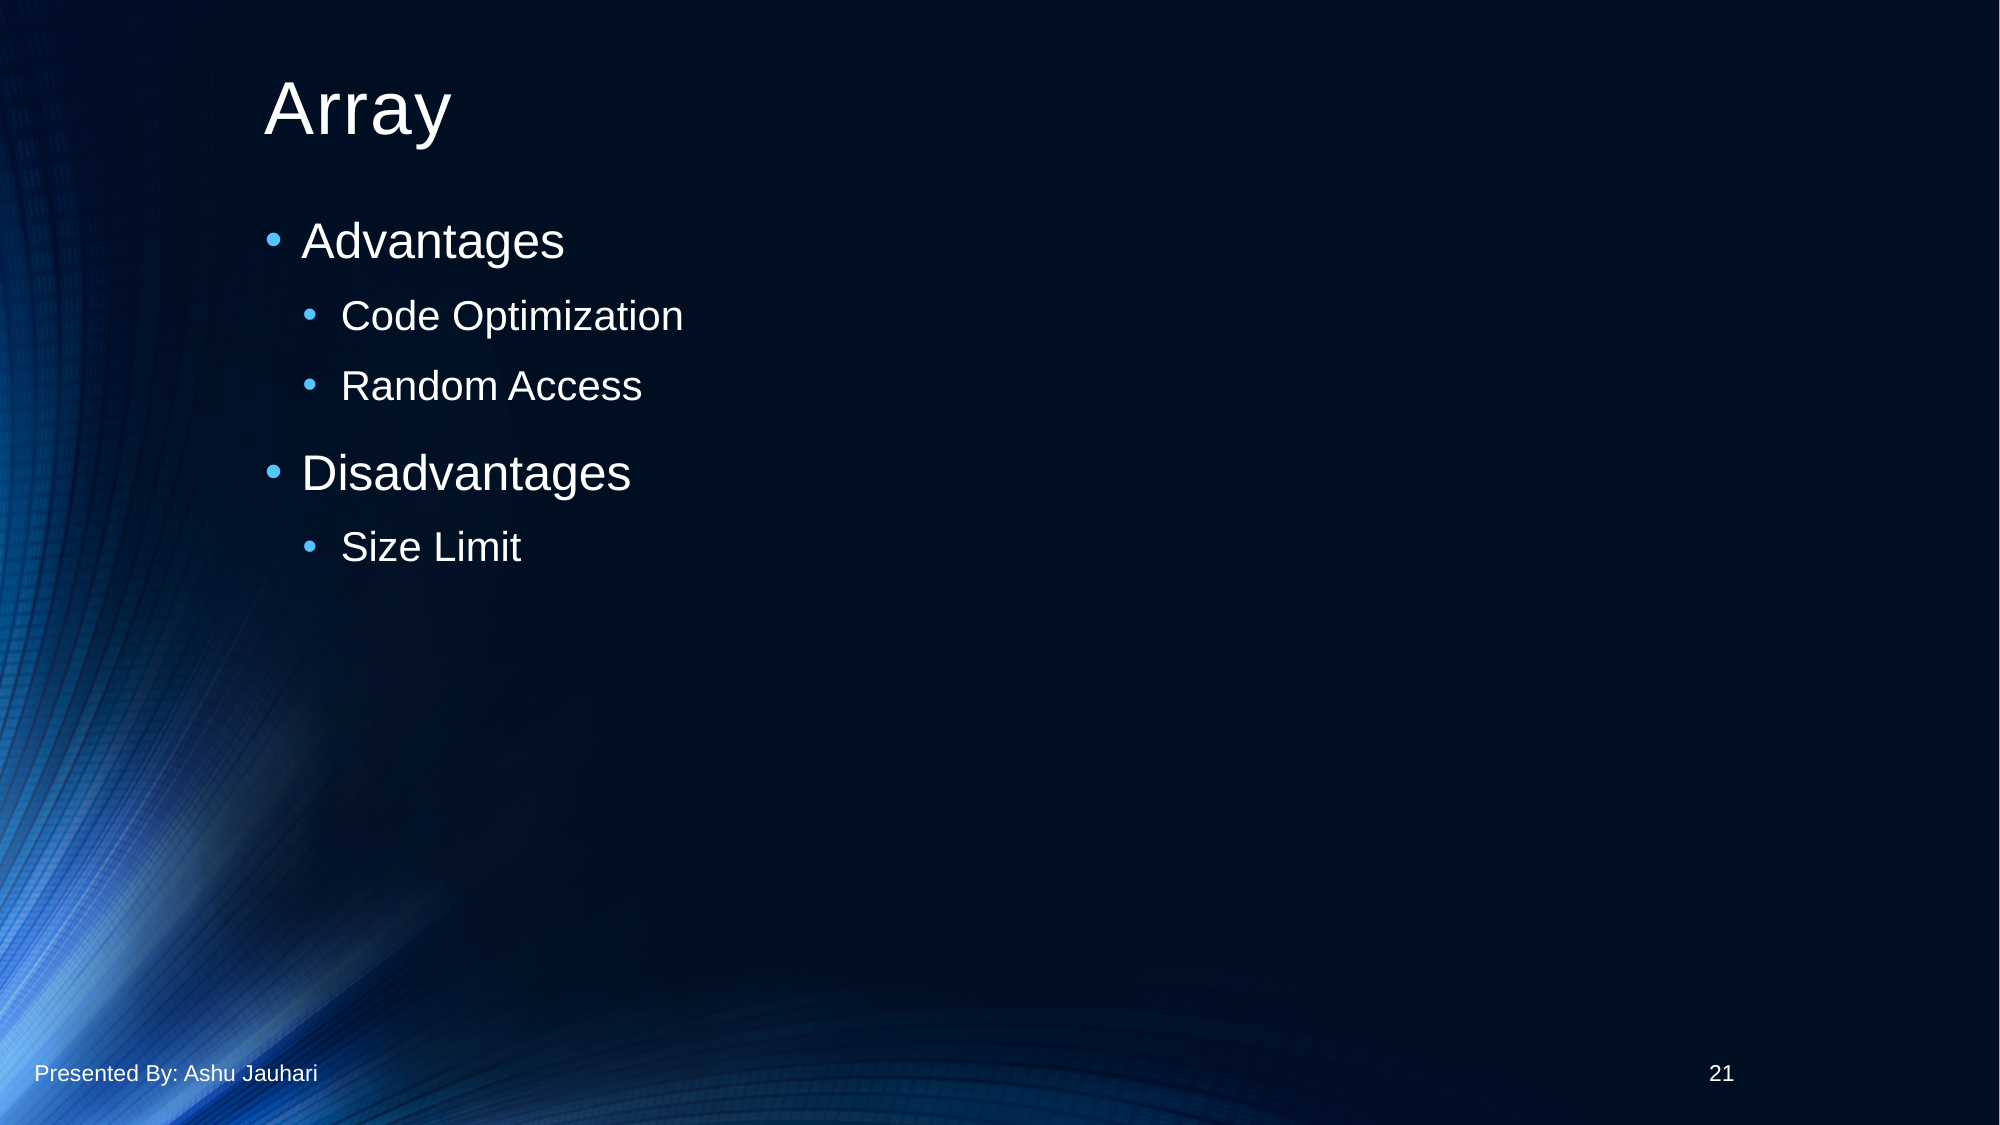

# Array
Advantages
Code Optimization
Random Access
Disadvantages
Size Limit

Presented By: Ashu Jauhari
21